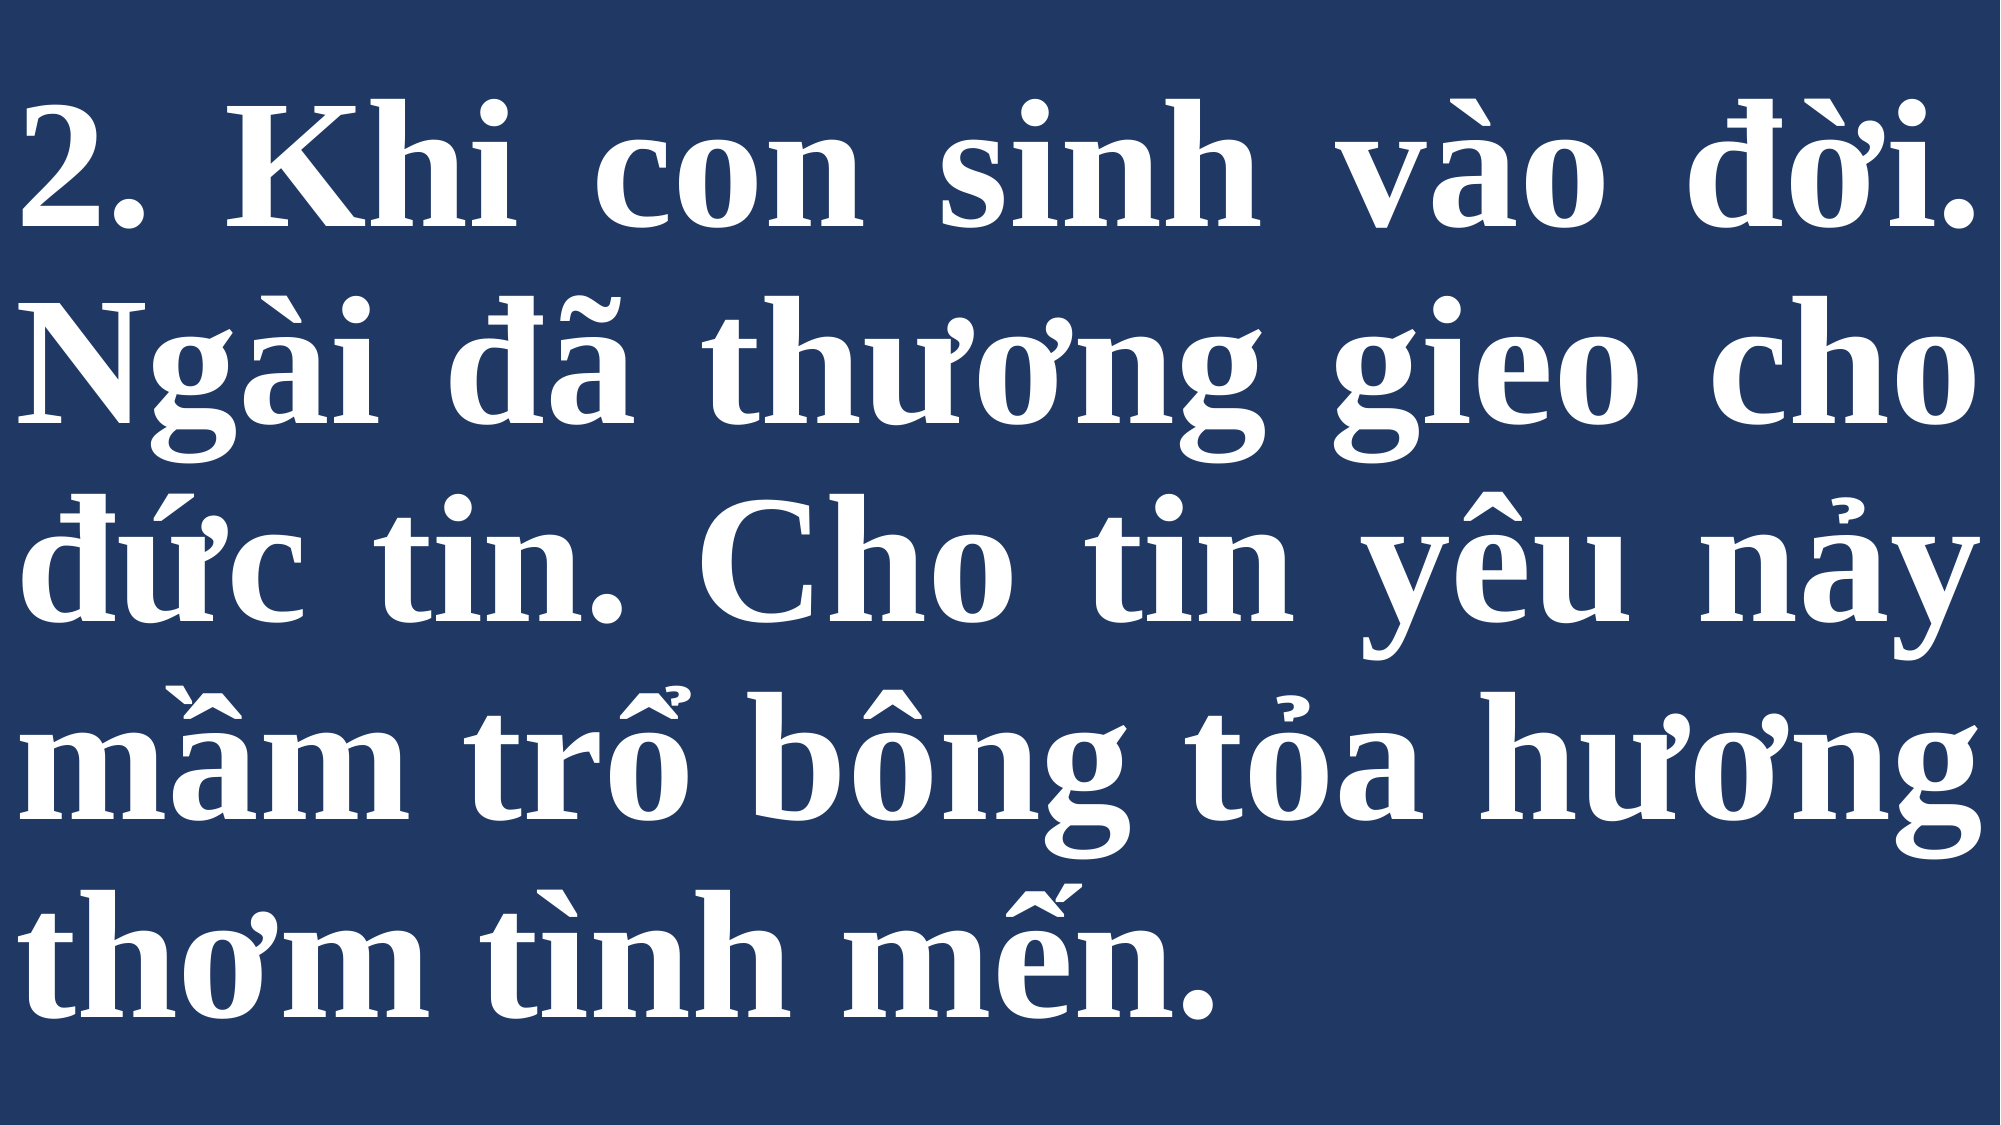

# 2. Khi con sinh vào đời. Ngài đã thương gieo cho đức tin. Cho tin yêu nảy mầm trổ bông tỏa hương thơm tình mến.